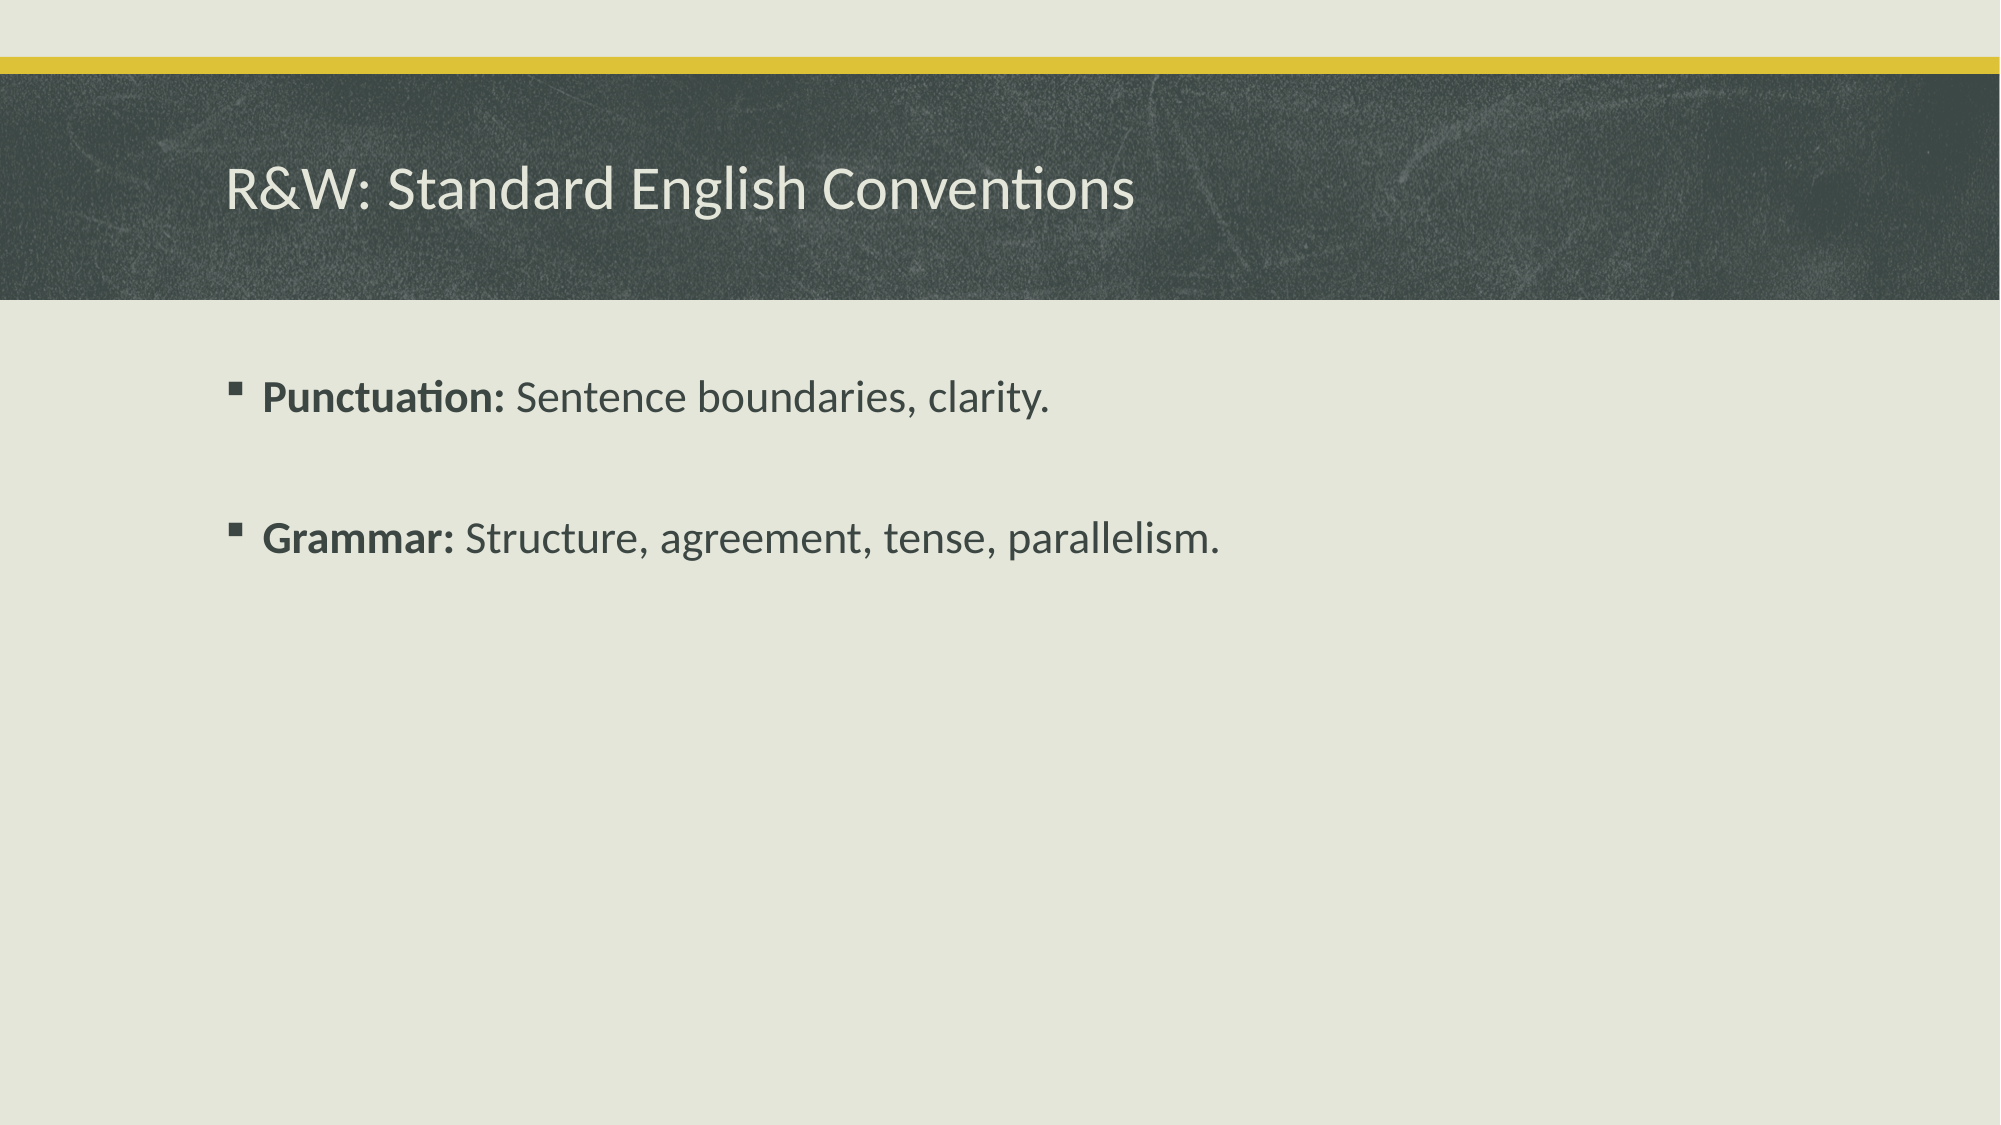

# R&W: Standard English Conventions
Punctuation: Sentence boundaries, clarity.
Grammar: Structure, agreement, tense, parallelism.